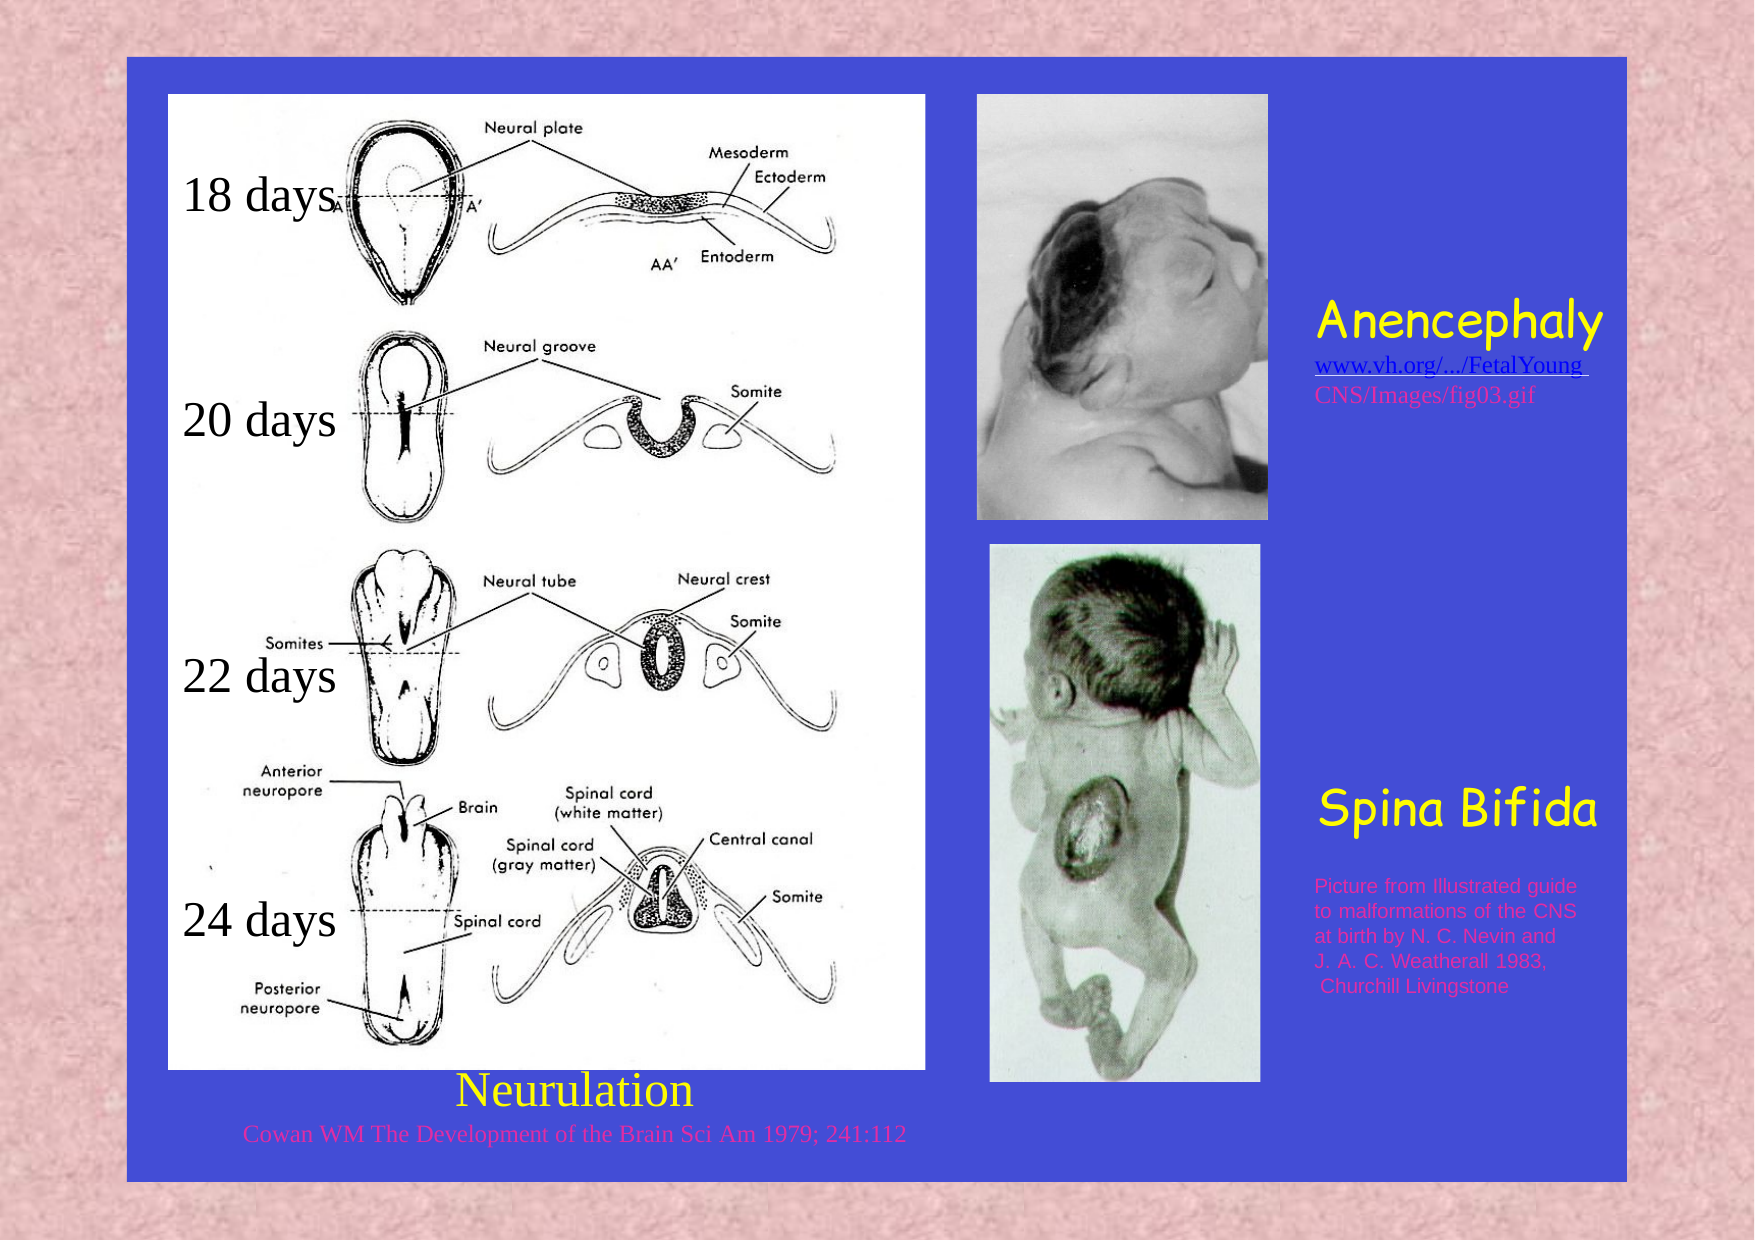

# 18 days
Anencephaly
www.vh.org/.../FetalYoung  CNS/Images/fig03.gif
20 days

22 days
Spina Bifida
Picture from Illustrated guide  to malformations of the CNS  at birth by N. C. Nevin and
J. A. C. Weatherall 1983,  Churchill Livingstone
24 days
Neurulation
Cowan WM The Development of the Brain Sci Am 1979; 241:112